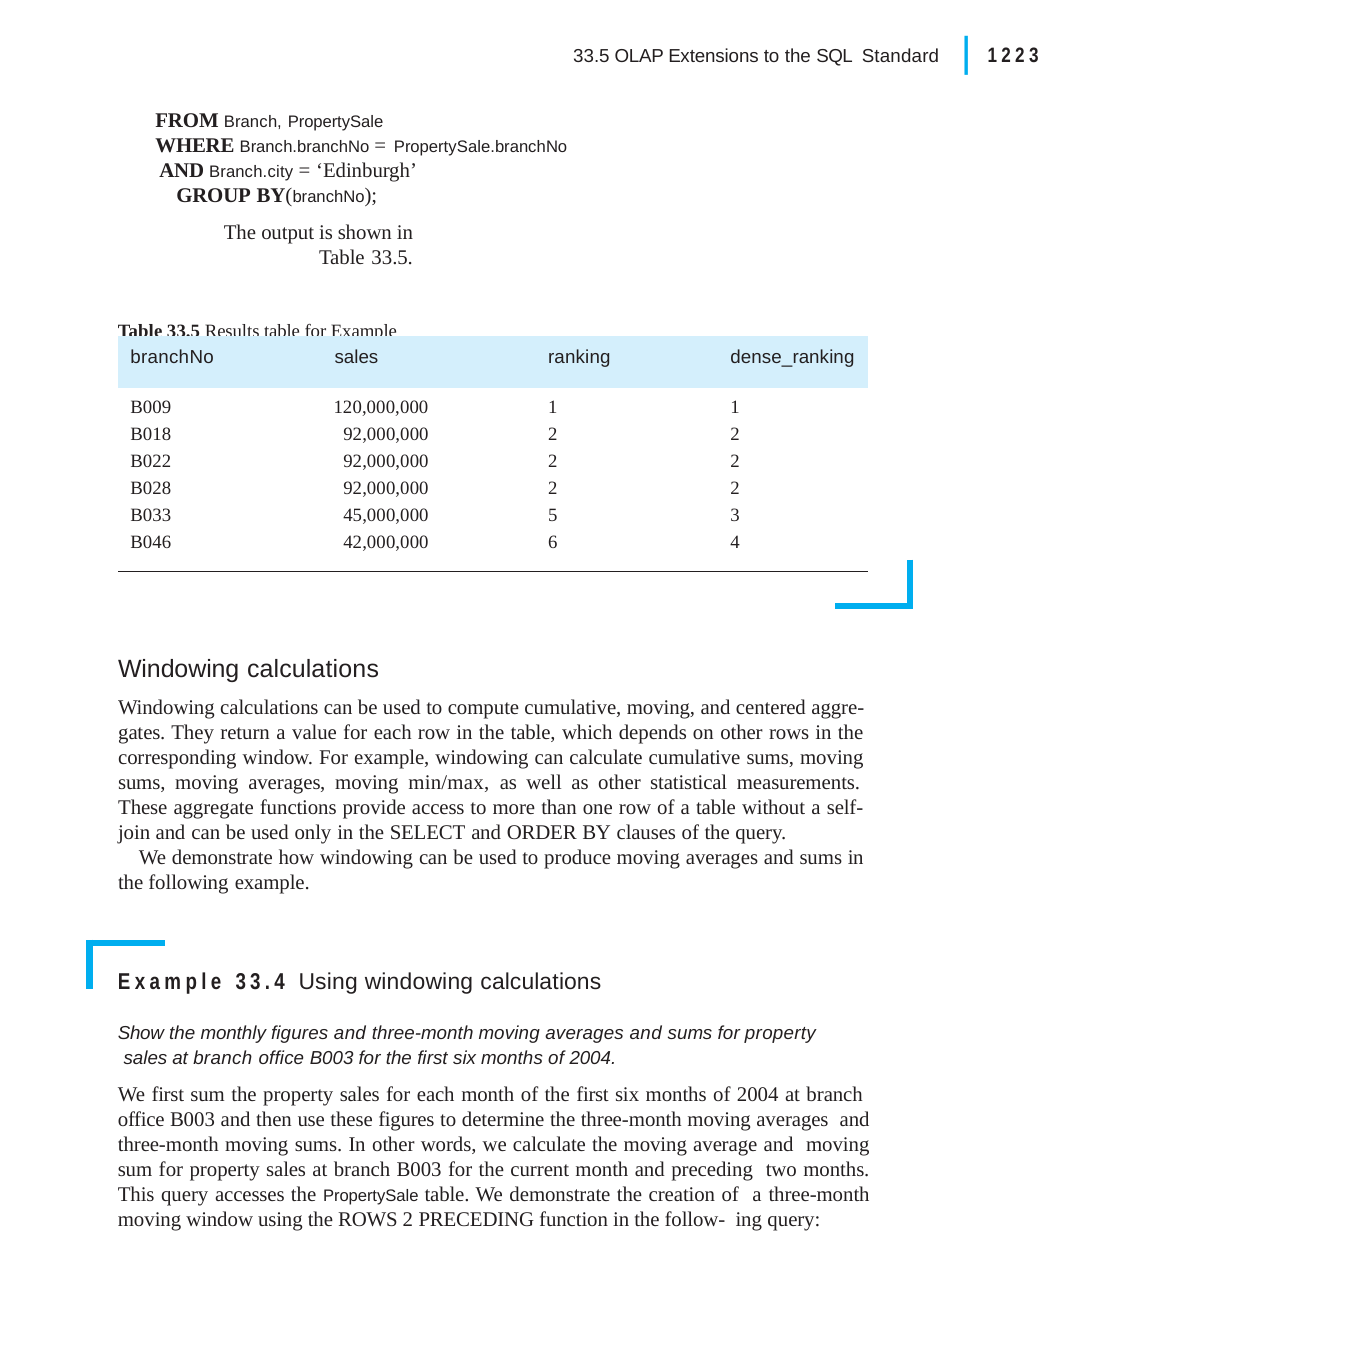

|
1223
33.5 OLAP Extensions to the SQL Standard
FROM Branch, PropertySale
WHERE Branch.branchNo = PropertySale.branchNo
AND Branch.city = ‘Edinburgh’
GROUP BY(branchNo);
The output is shown in Table 33.5.

Table 33.5 Results table for Example 33.3.
| branchNo | sales | ranking | dense\_ranking |
| --- | --- | --- | --- |
| B009 | 120,000,000 | 1 | 1 |
| B018 | 92,000,000 | 2 | 2 |
| B022 | 92,000,000 | 2 | 2 |
| B028 | 92,000,000 | 2 | 2 |
| B033 | 45,000,000 | 5 | 3 |
| B046 | 42,000,000 | 6 | 4 |

Windowing calculations
Windowing calculations can be used to compute cumulative, moving, and centered aggre-  gates. They return a value for each row in the table, which depends on other rows in the  corresponding window. For example, windowing can calculate cumulative sums, moving  sums, moving averages, moving min/max, as well as other statistical measurements.  These aggregate functions provide access to more than one row of a table without a self-  join and can be used only in the SELECT and ORDER BY clauses of the query.
We demonstrate how windowing can be used to produce moving averages and sums in  the following example.

Example 33.4 Using windowing calculations
Show the monthly figures and three-month moving averages and sums for property  sales at branch office B003 for the first six months of 2004.
We first sum the property sales for each month of the first six months of 2004 at branch  office B003 and then use these figures to determine the three-month moving averages  and three-month moving sums. In other words, we calculate the moving average and  moving sum for property sales at branch B003 for the current month and preceding  two months. This query accesses the PropertySale table. We demonstrate the creation of  a three-month moving window using the ROWS 2 PRECEDING function in the follow-  ing query: